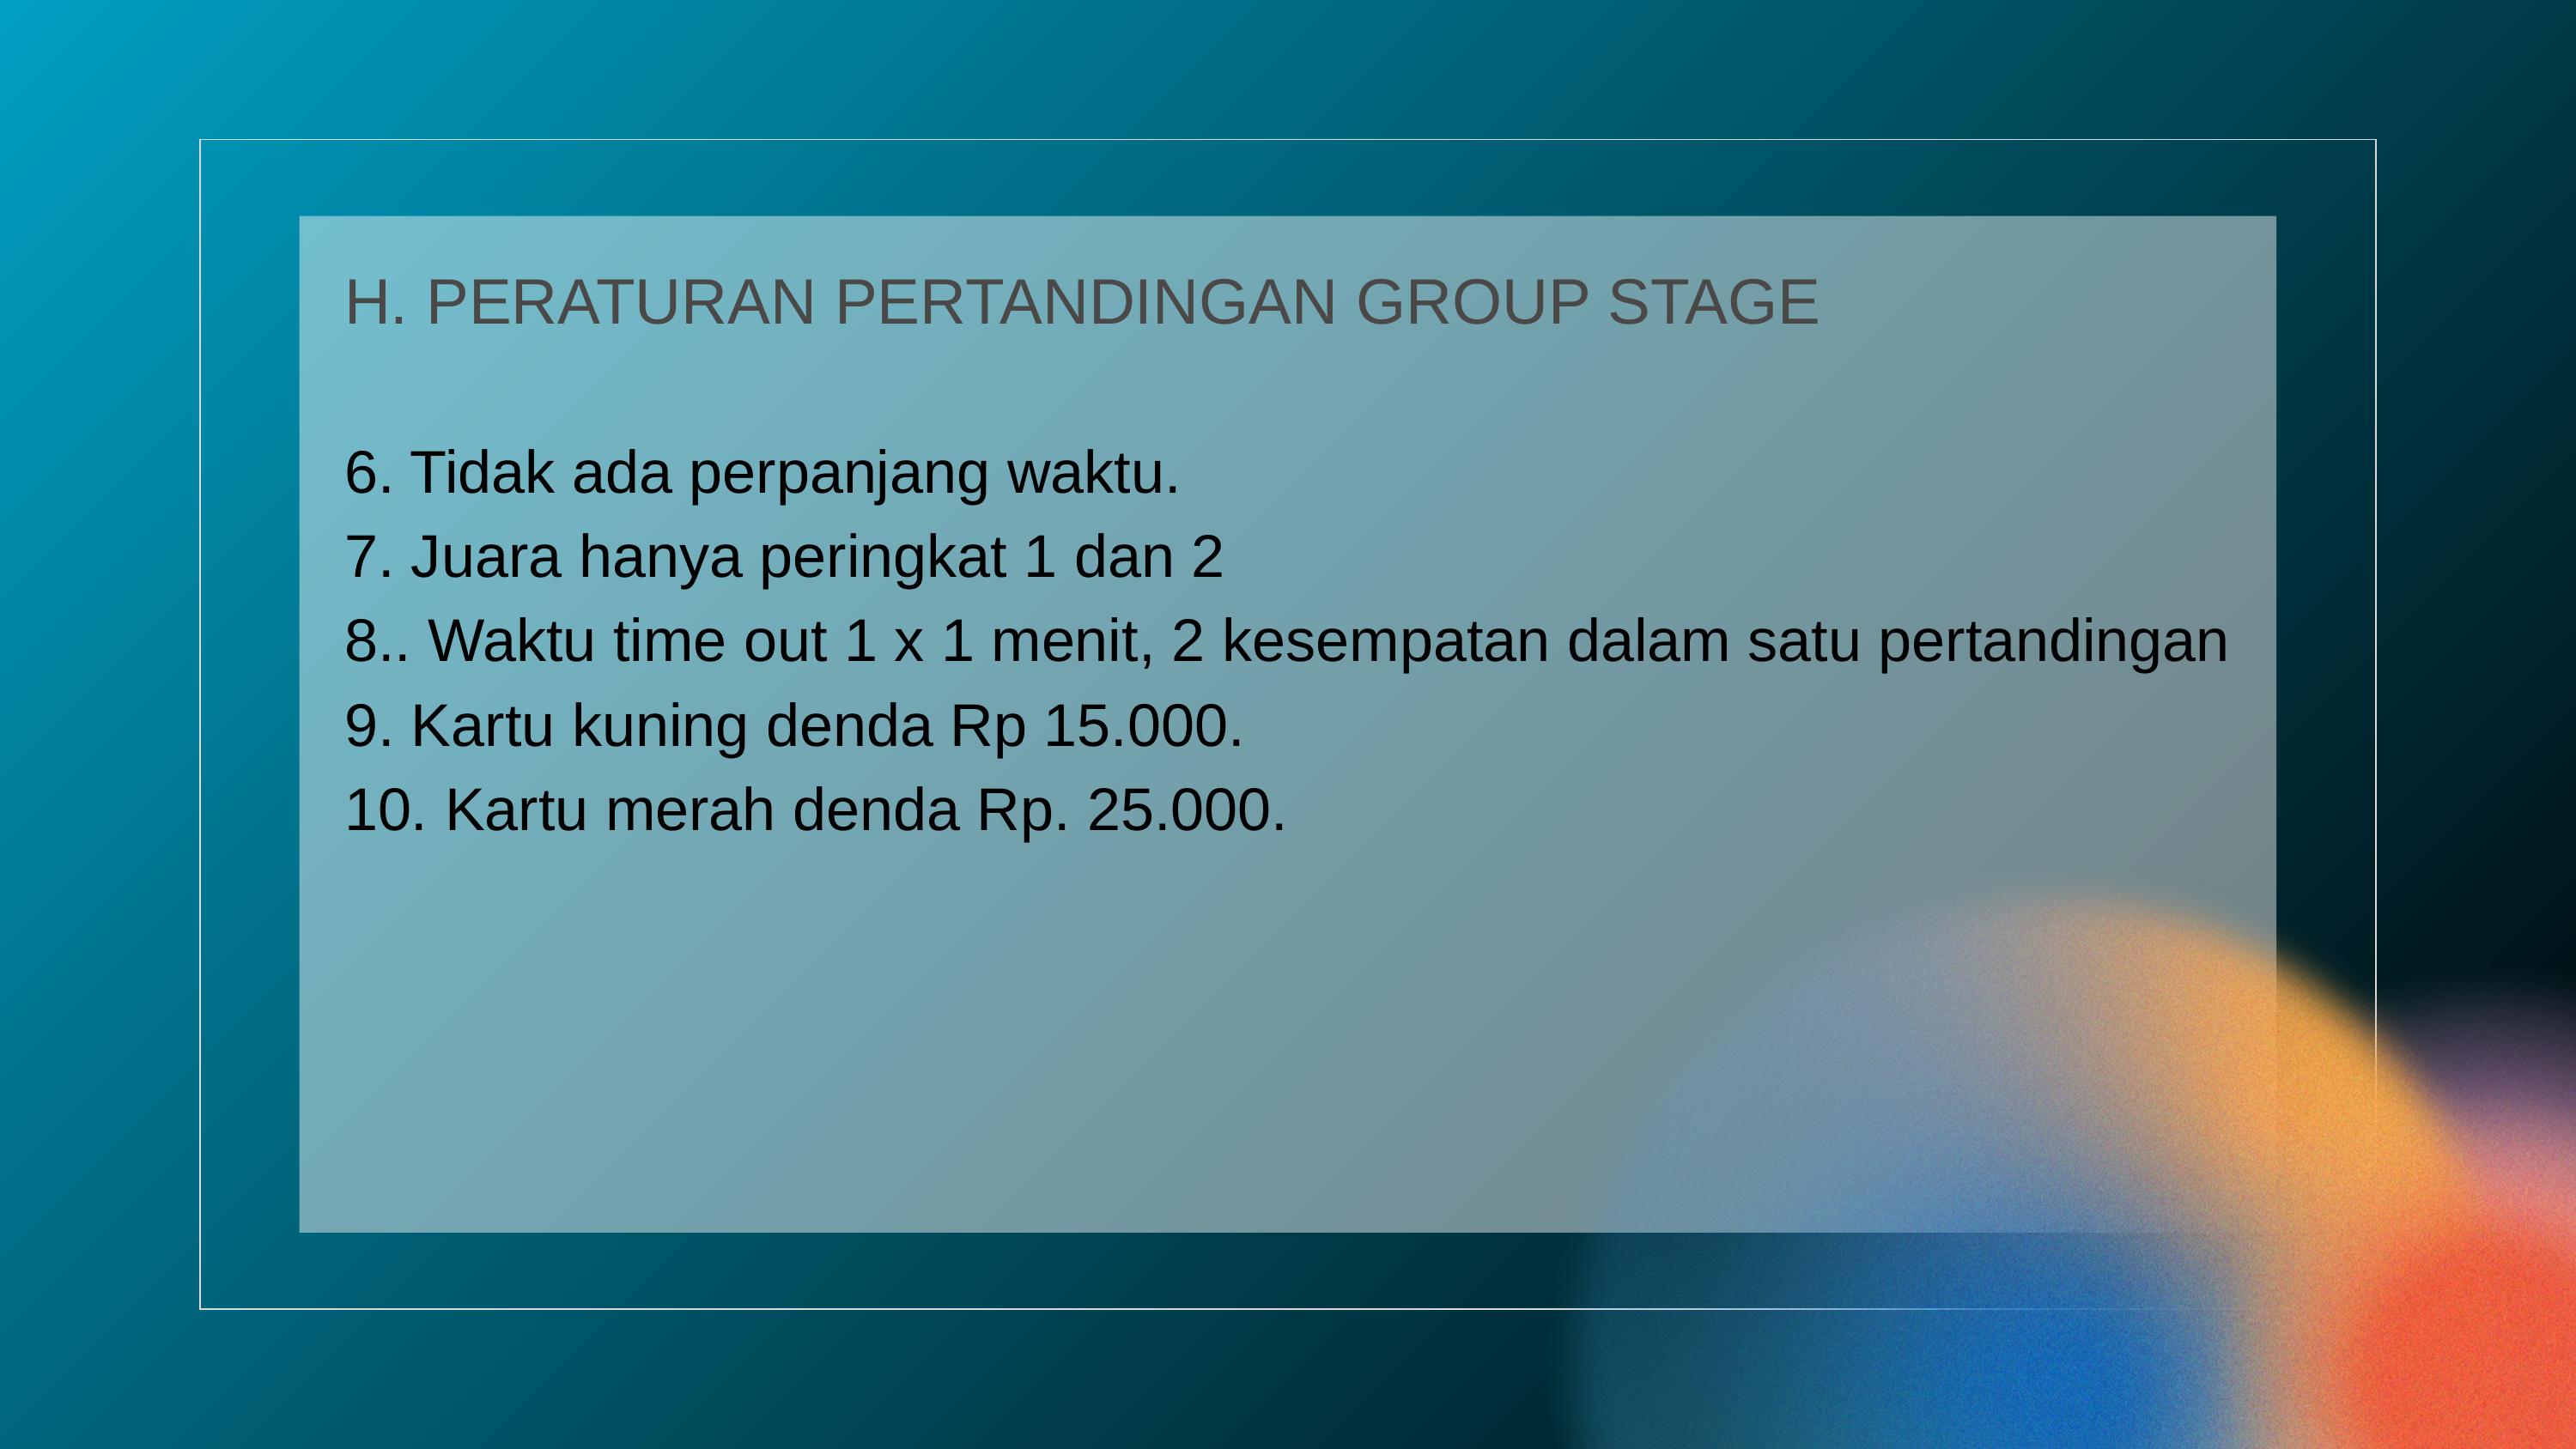

H. PERATURAN PERTANDINGAN GROUP STAGE
6. Tidak ada perpanjang waktu.
7. Juara hanya peringkat 1 dan 2
8.. Waktu time out 1 x 1 menit, 2 kesempatan dalam satu pertandingan
9. Kartu kuning denda Rp 15.000.
10. Kartu merah denda Rp. 25.000.